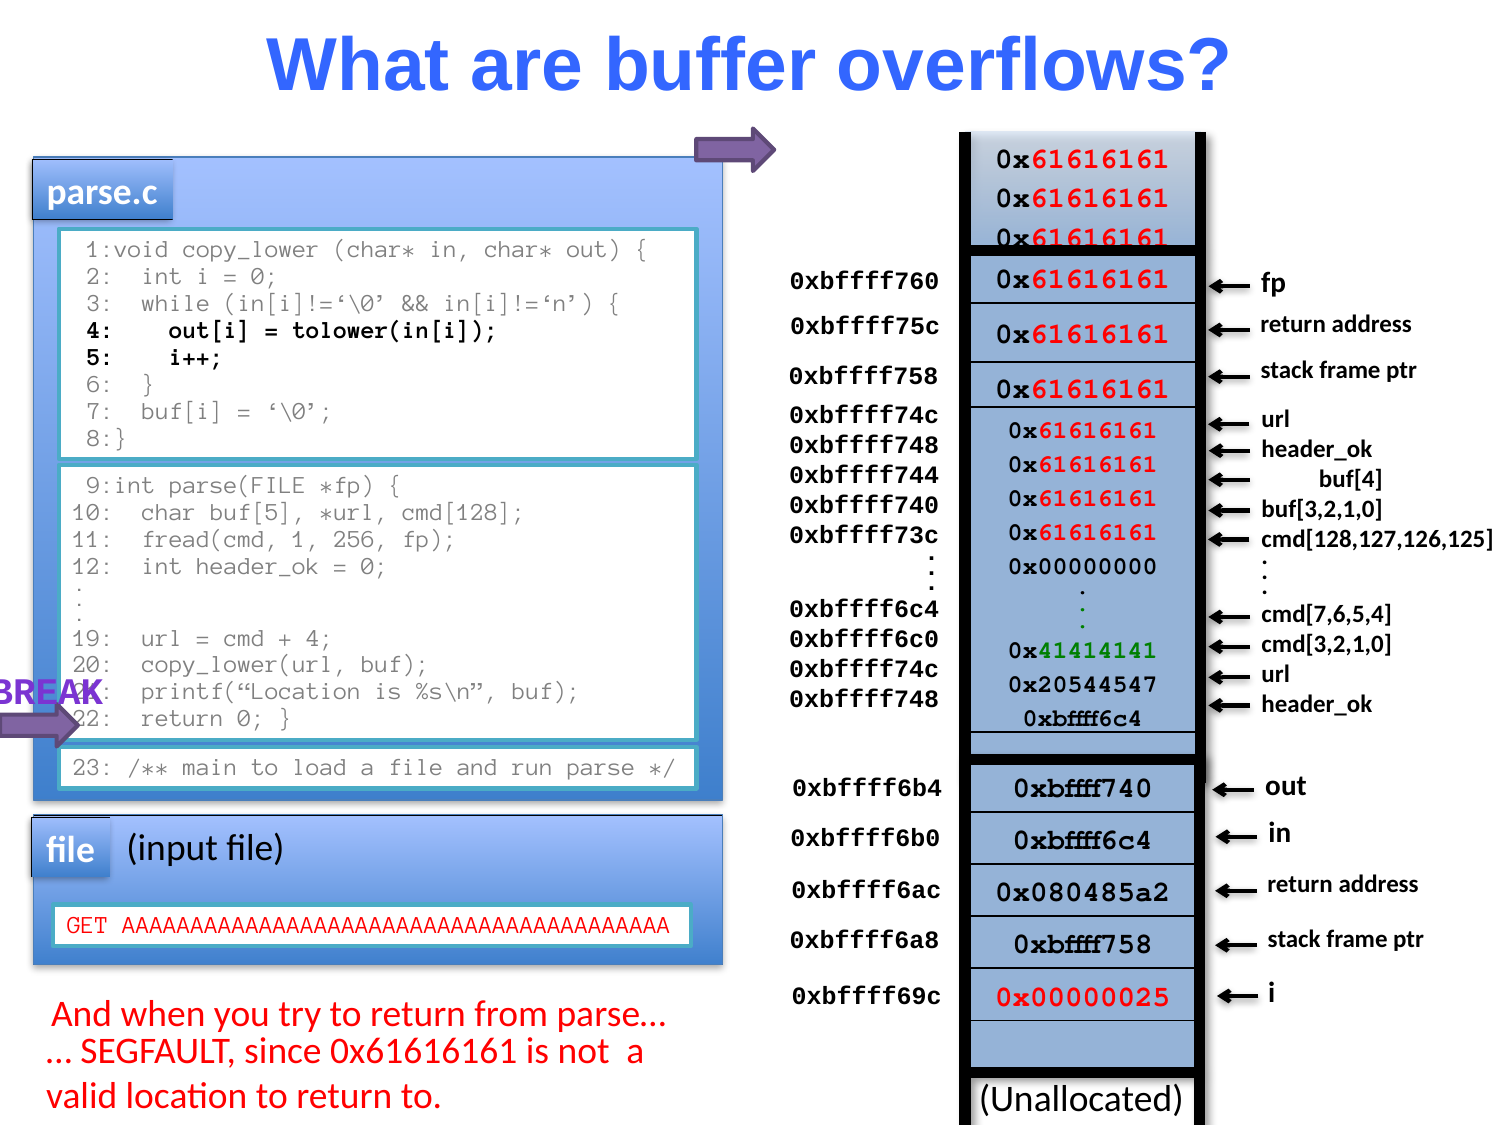

# What are buffer overflows?

| 0x61616161 0x61616161 0x61616161 |
| --- |
| 0x61616161 |
| 0x61616161 |
| 0x61616161 |
| 0x61616161 0x61616161 0x61616161 0x61616161 0x00000000 . . . 0x41414141 0x20544547 0xbffff6c4 0x00000001 |
|  |

parse.c
 1:void copy_lower (char* in, char* out) {
 2:  int i = 0;
 3:  while (in[i]!=‘\0’ && in[i]!=‘n’) {
 4:    out[i] = tolower(in[i]);
 5:    i++;
 6:  }
 7:  buf[i] = ‘\0’;
 8:}
fp
0xbffff760
return address
0xbffff75c
stack frame ptr
|  |
| --- |
| args: |
| ret addr |
| frame ptr |
| exception handlers |
| local variables |
| callee saved registers |
|  |
0xbffff758
0xbffff74c
0xbffff748
0xbffff744
0xbffff740
0xbffff73c
.
.
.
0xbffff6c4
0xbffff6c0
0xbffff74c
0xbffff748
url
header_ok
          buf[4]
buf[3,2,1,0]
cmd[128,127,126,125]
.
.
.
cmd[7,6,5,4]
cmd[3,2,1,0]
url
header_ok
 9:int parse(FILE *fp) {
10:  char buf[5], *url, cmd[128];
11:  fread(cmd, 1, 256, fp);
12:  int header_ok = 0;
.
.
.
19:  url = cmd + 4;
20:  copy_lower(url, buf);
21:  printf(“Location is %s\n”, buf);
22:  return 0; }
break

23: /** main to load a file and run parse */
out
| 0xbffff740 |
| --- |
| 0xbffff6c4 |
| 0x080485a2 |
| 0xbffff758 |
| 0x00000025 |
|  |
|  |
0xbffff6b4
in
0xbffff6b0

(input file)
file
return address
0xbffff6ac
GET AAAAAAAAAAAAAAAAAAAAAAAAAAAAAAAAAAAAAAAA
stack frame ptr
0xbffff6a8
i
0xbffff69c
And when you try to return from parse…
… SEGFAULT, since 0x61616161 is not  a valid location to return to.
(Unallocated)